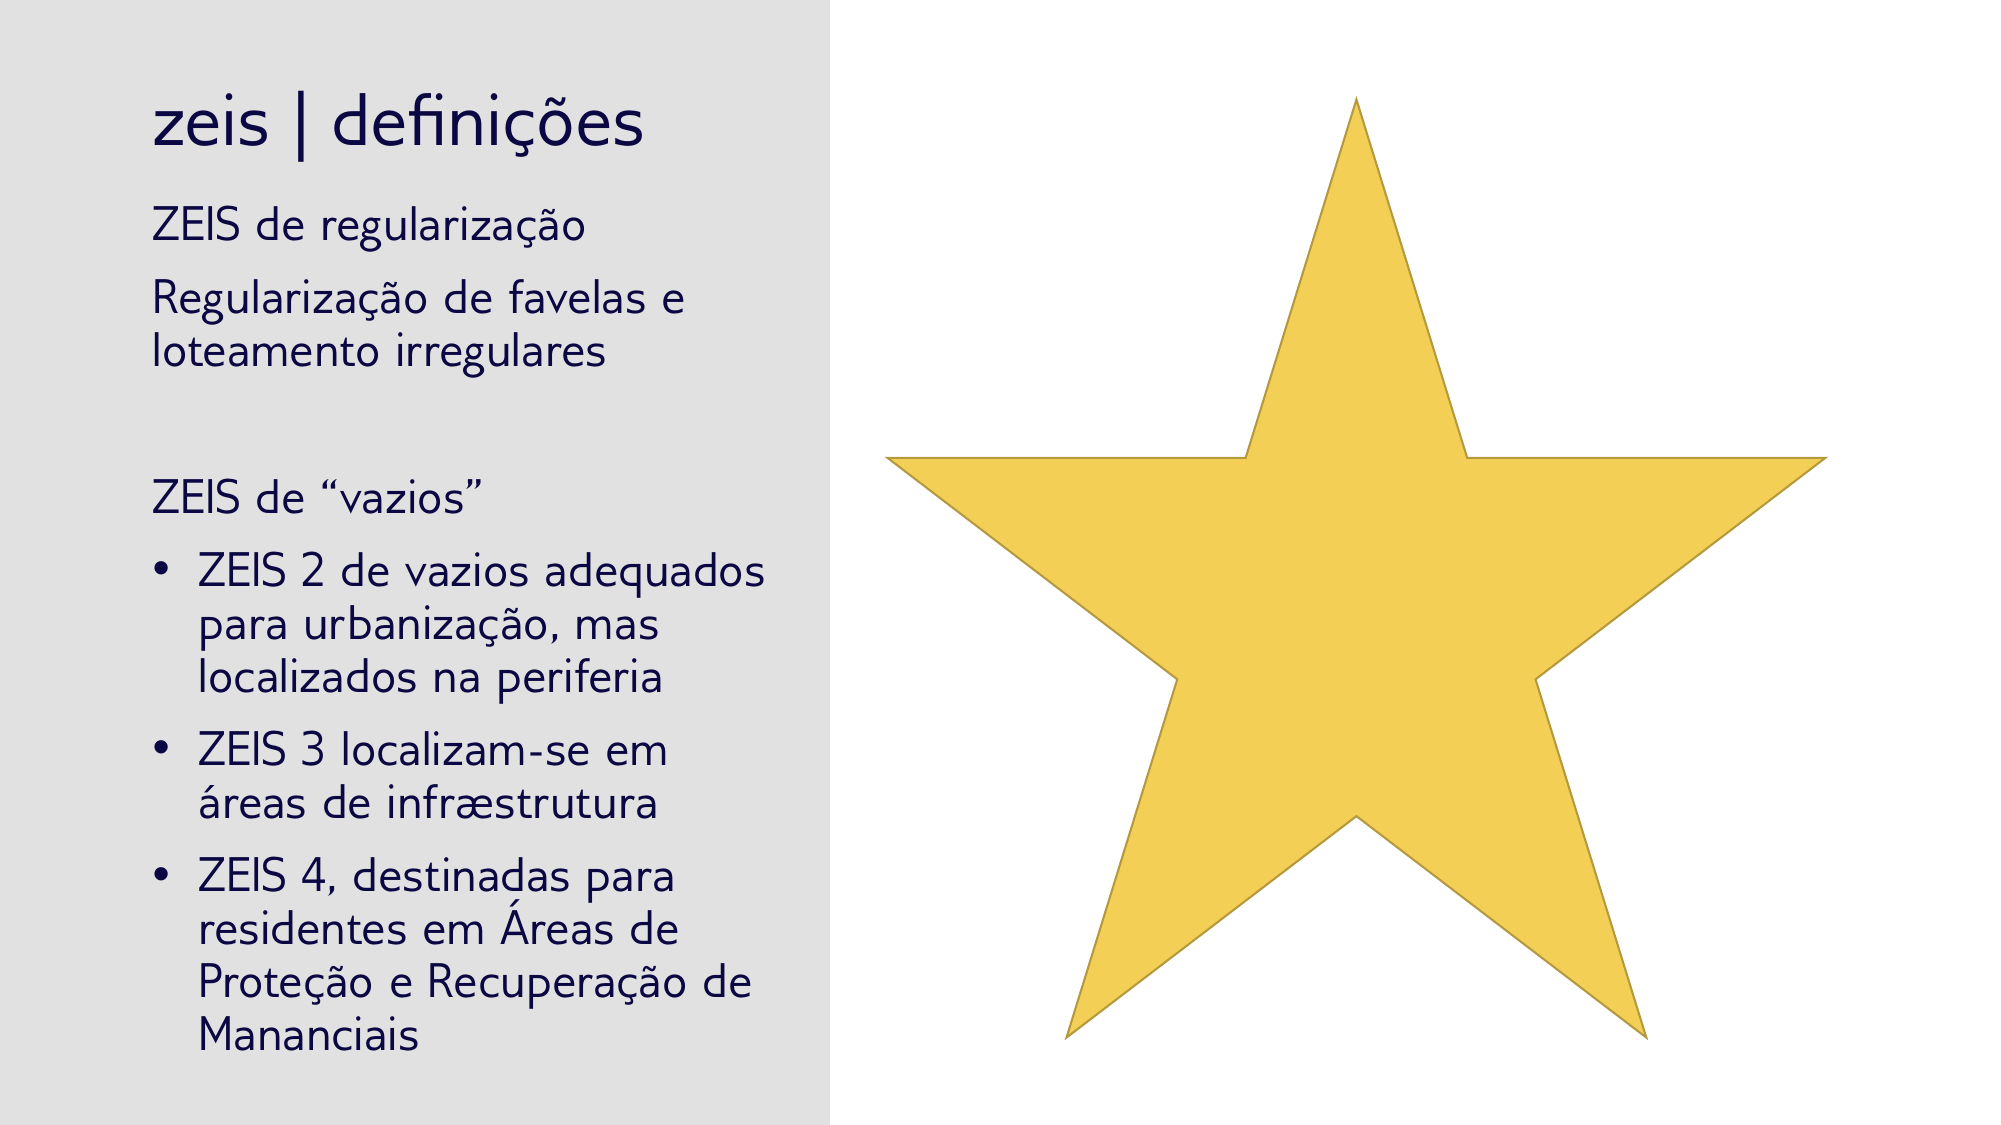

# zeis | definições

ZEIS de regularização
Regularização de favelas e loteamento irregulares

ZEIS de “vazios”
ZEIS 2 de vazios adequados para urbanização, mas localizados na periferia
ZEIS 3 localizam-se em áreas de infraestrutura
ZEIS 4, destinadas para residentes em Áreas de Proteção e Recuperação de Mananciais